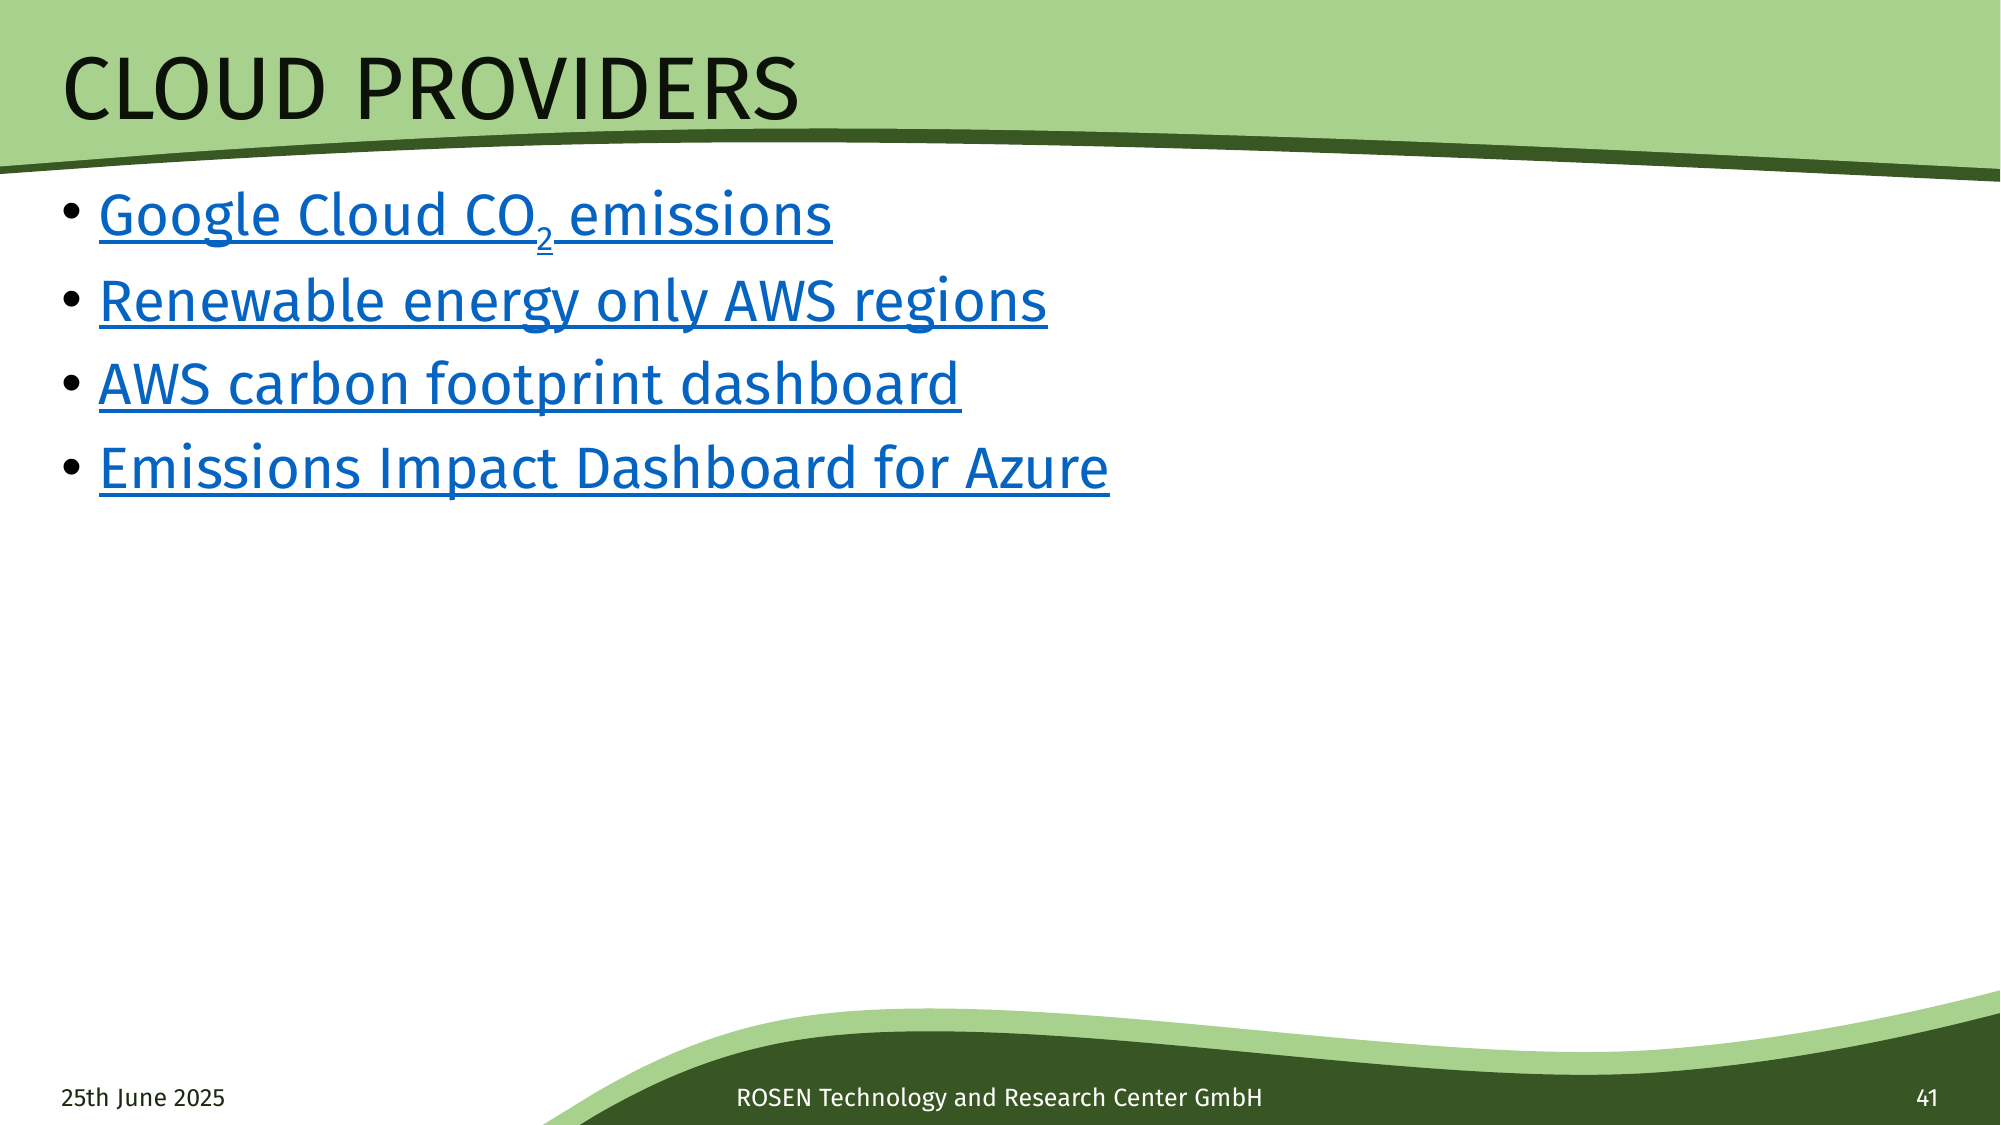

# Cloud providers
Google Cloud CO2 emissions
Renewable energy only AWS regions
AWS carbon footprint dashboard
Emissions Impact Dashboard for Azure
25th June 2025
ROSEN Technology and Research Center GmbH
41